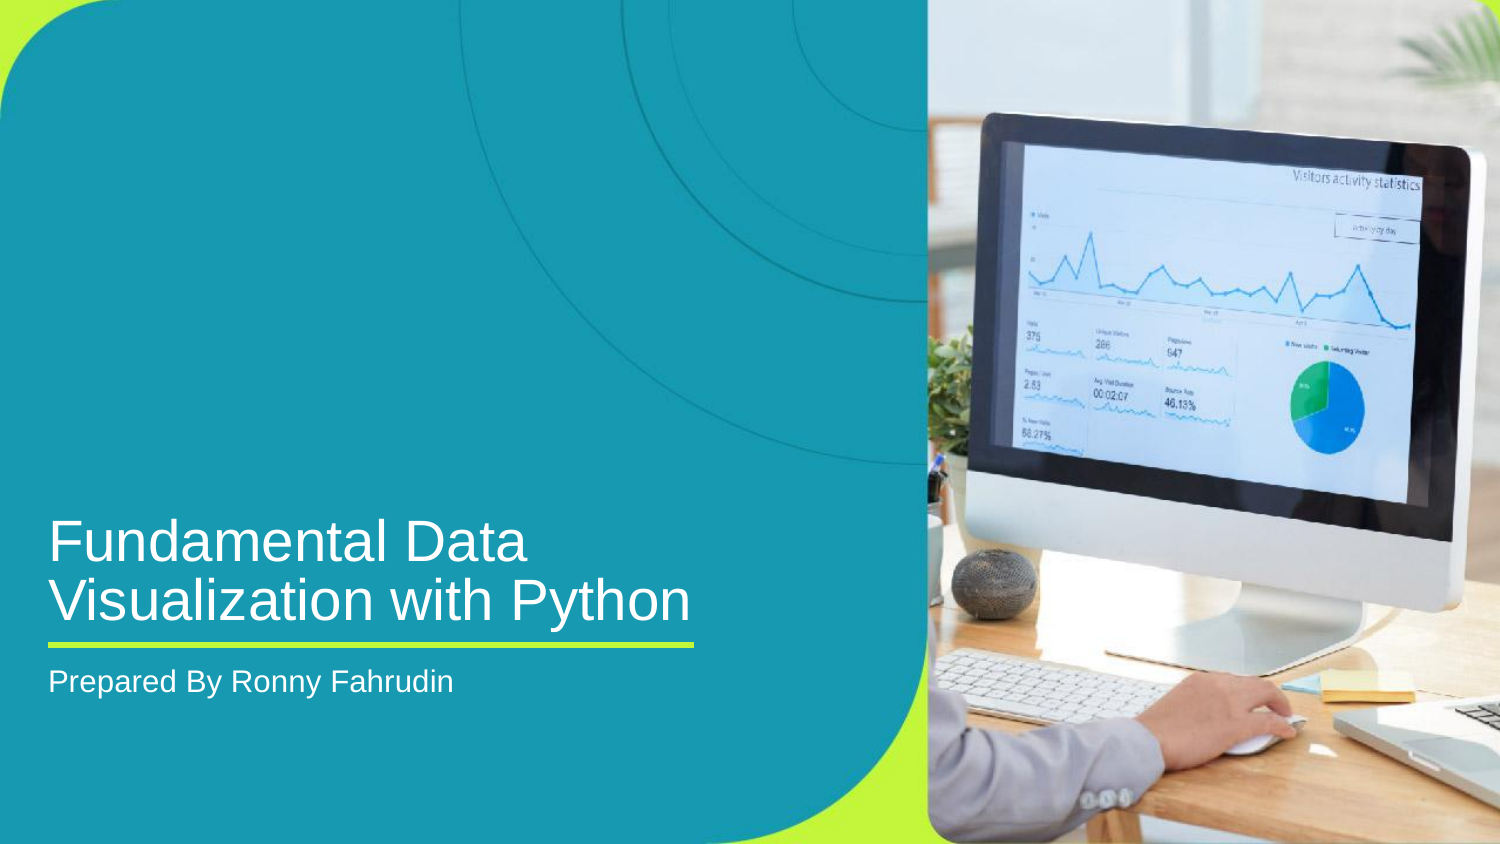

# Fundamental Data Visualization with Python
Prepared By Ronny Fahrudin